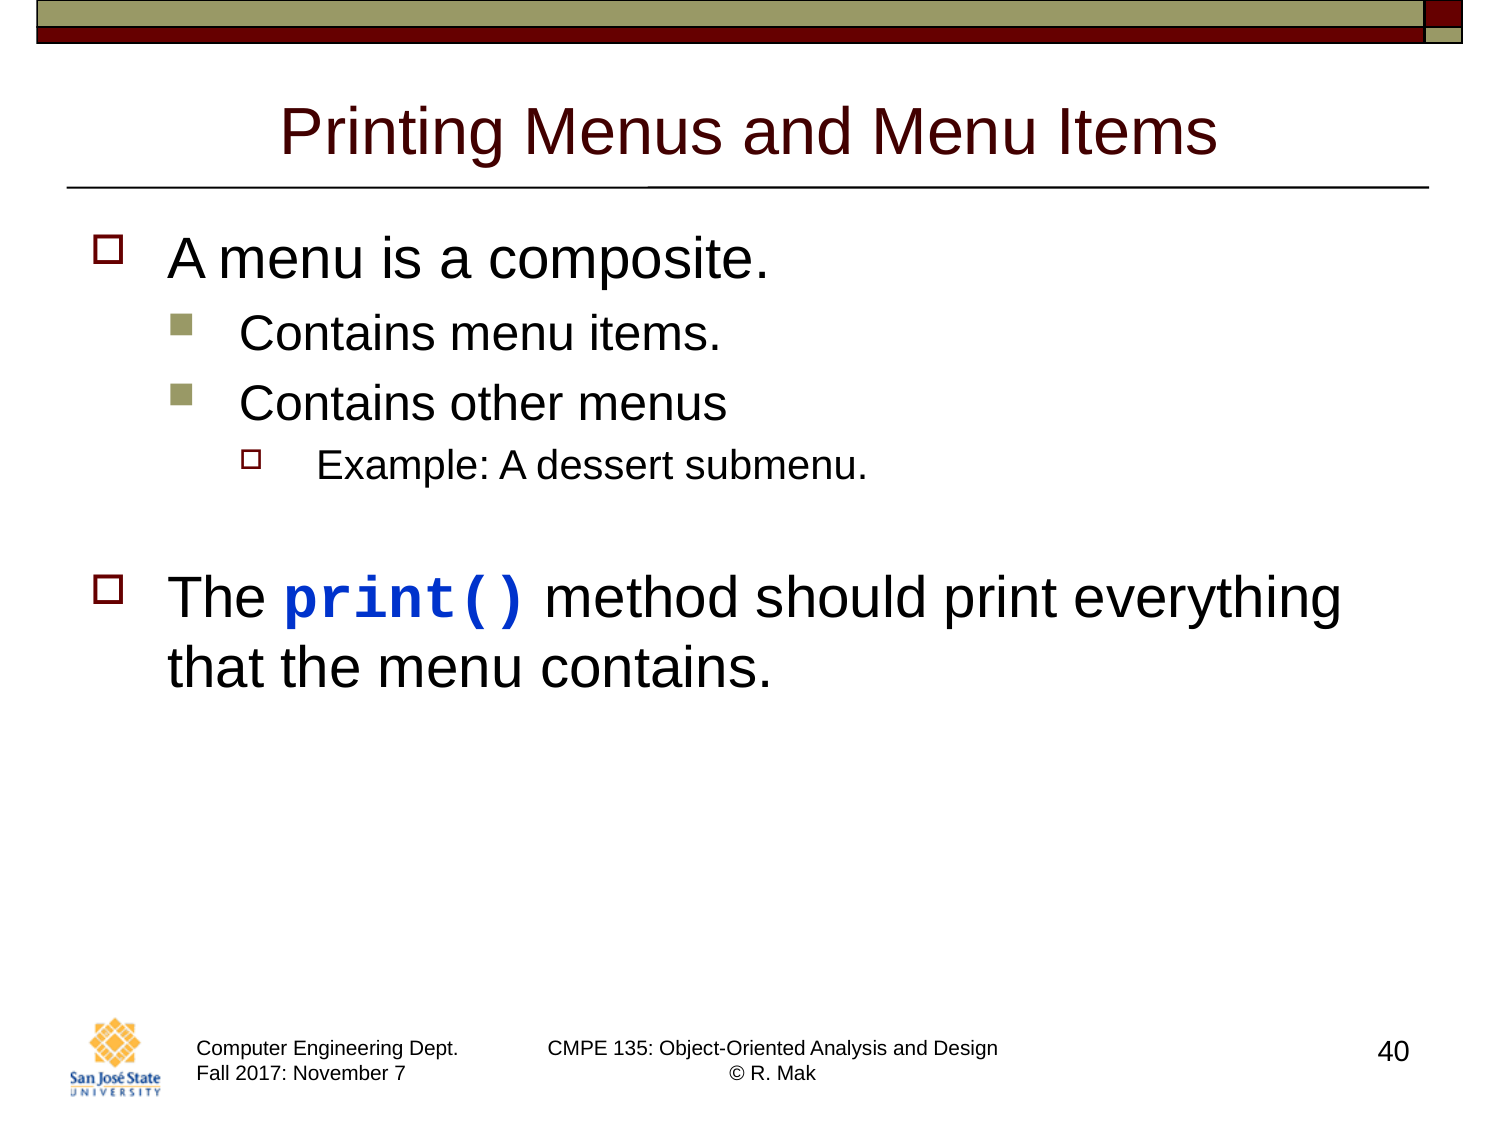

# Printing Menus and Menu Items
A menu is a composite.
Contains menu items.
Contains other menus
Example: A dessert submenu.

The print() method should print everything
that the menu contains.
40